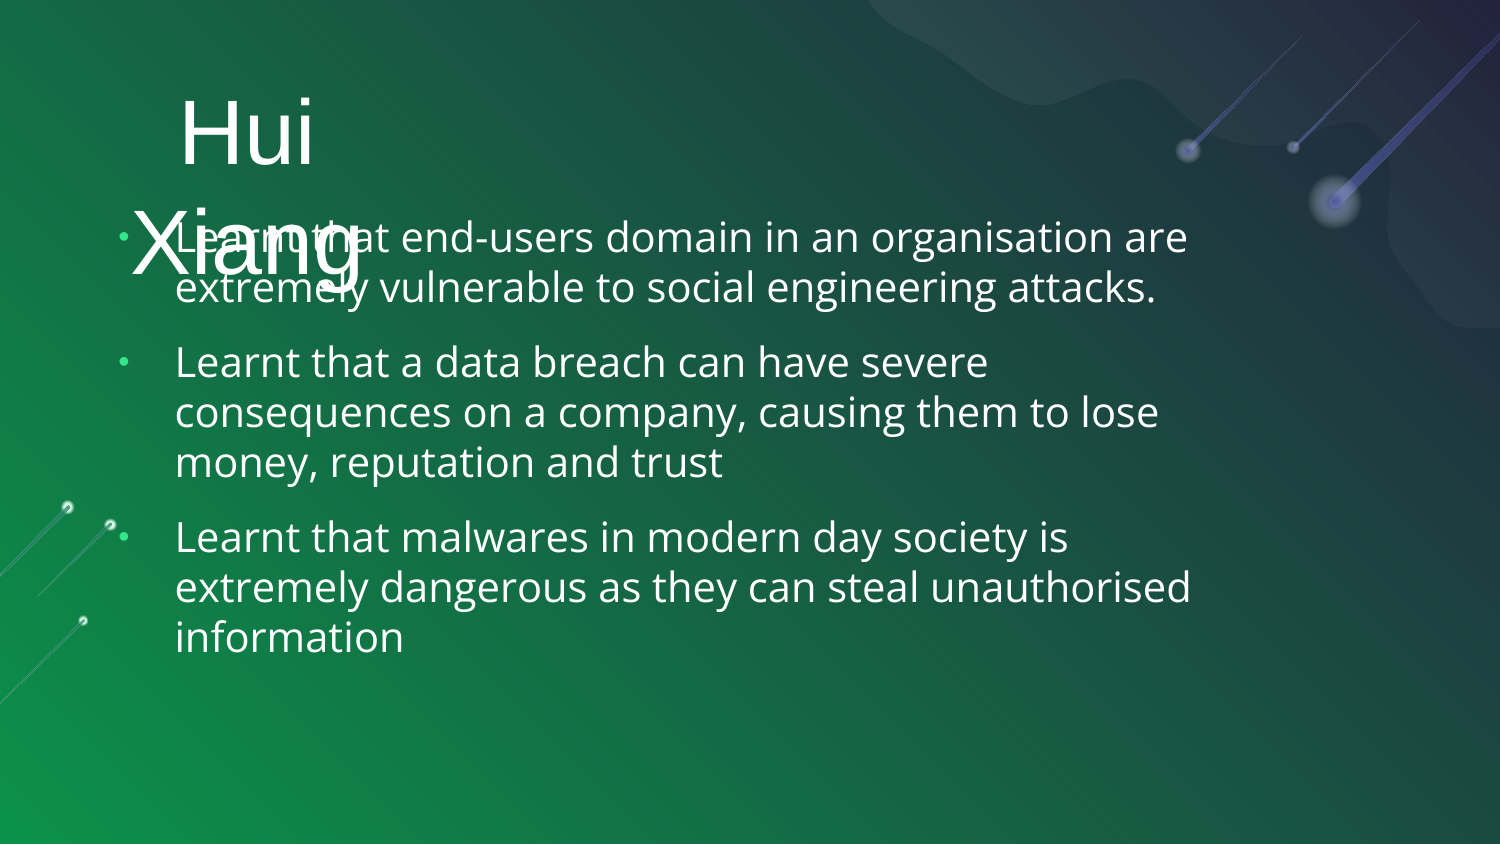

# Hui Xiang
Learnt that end-users domain in an organisation are extremely vulnerable to social engineering attacks.

Learnt that a data breach can have severe consequences on a company, causing them to lose money, reputation and trust

Learnt that malwares in modern day society is extremely dangerous as they can steal unauthorised information